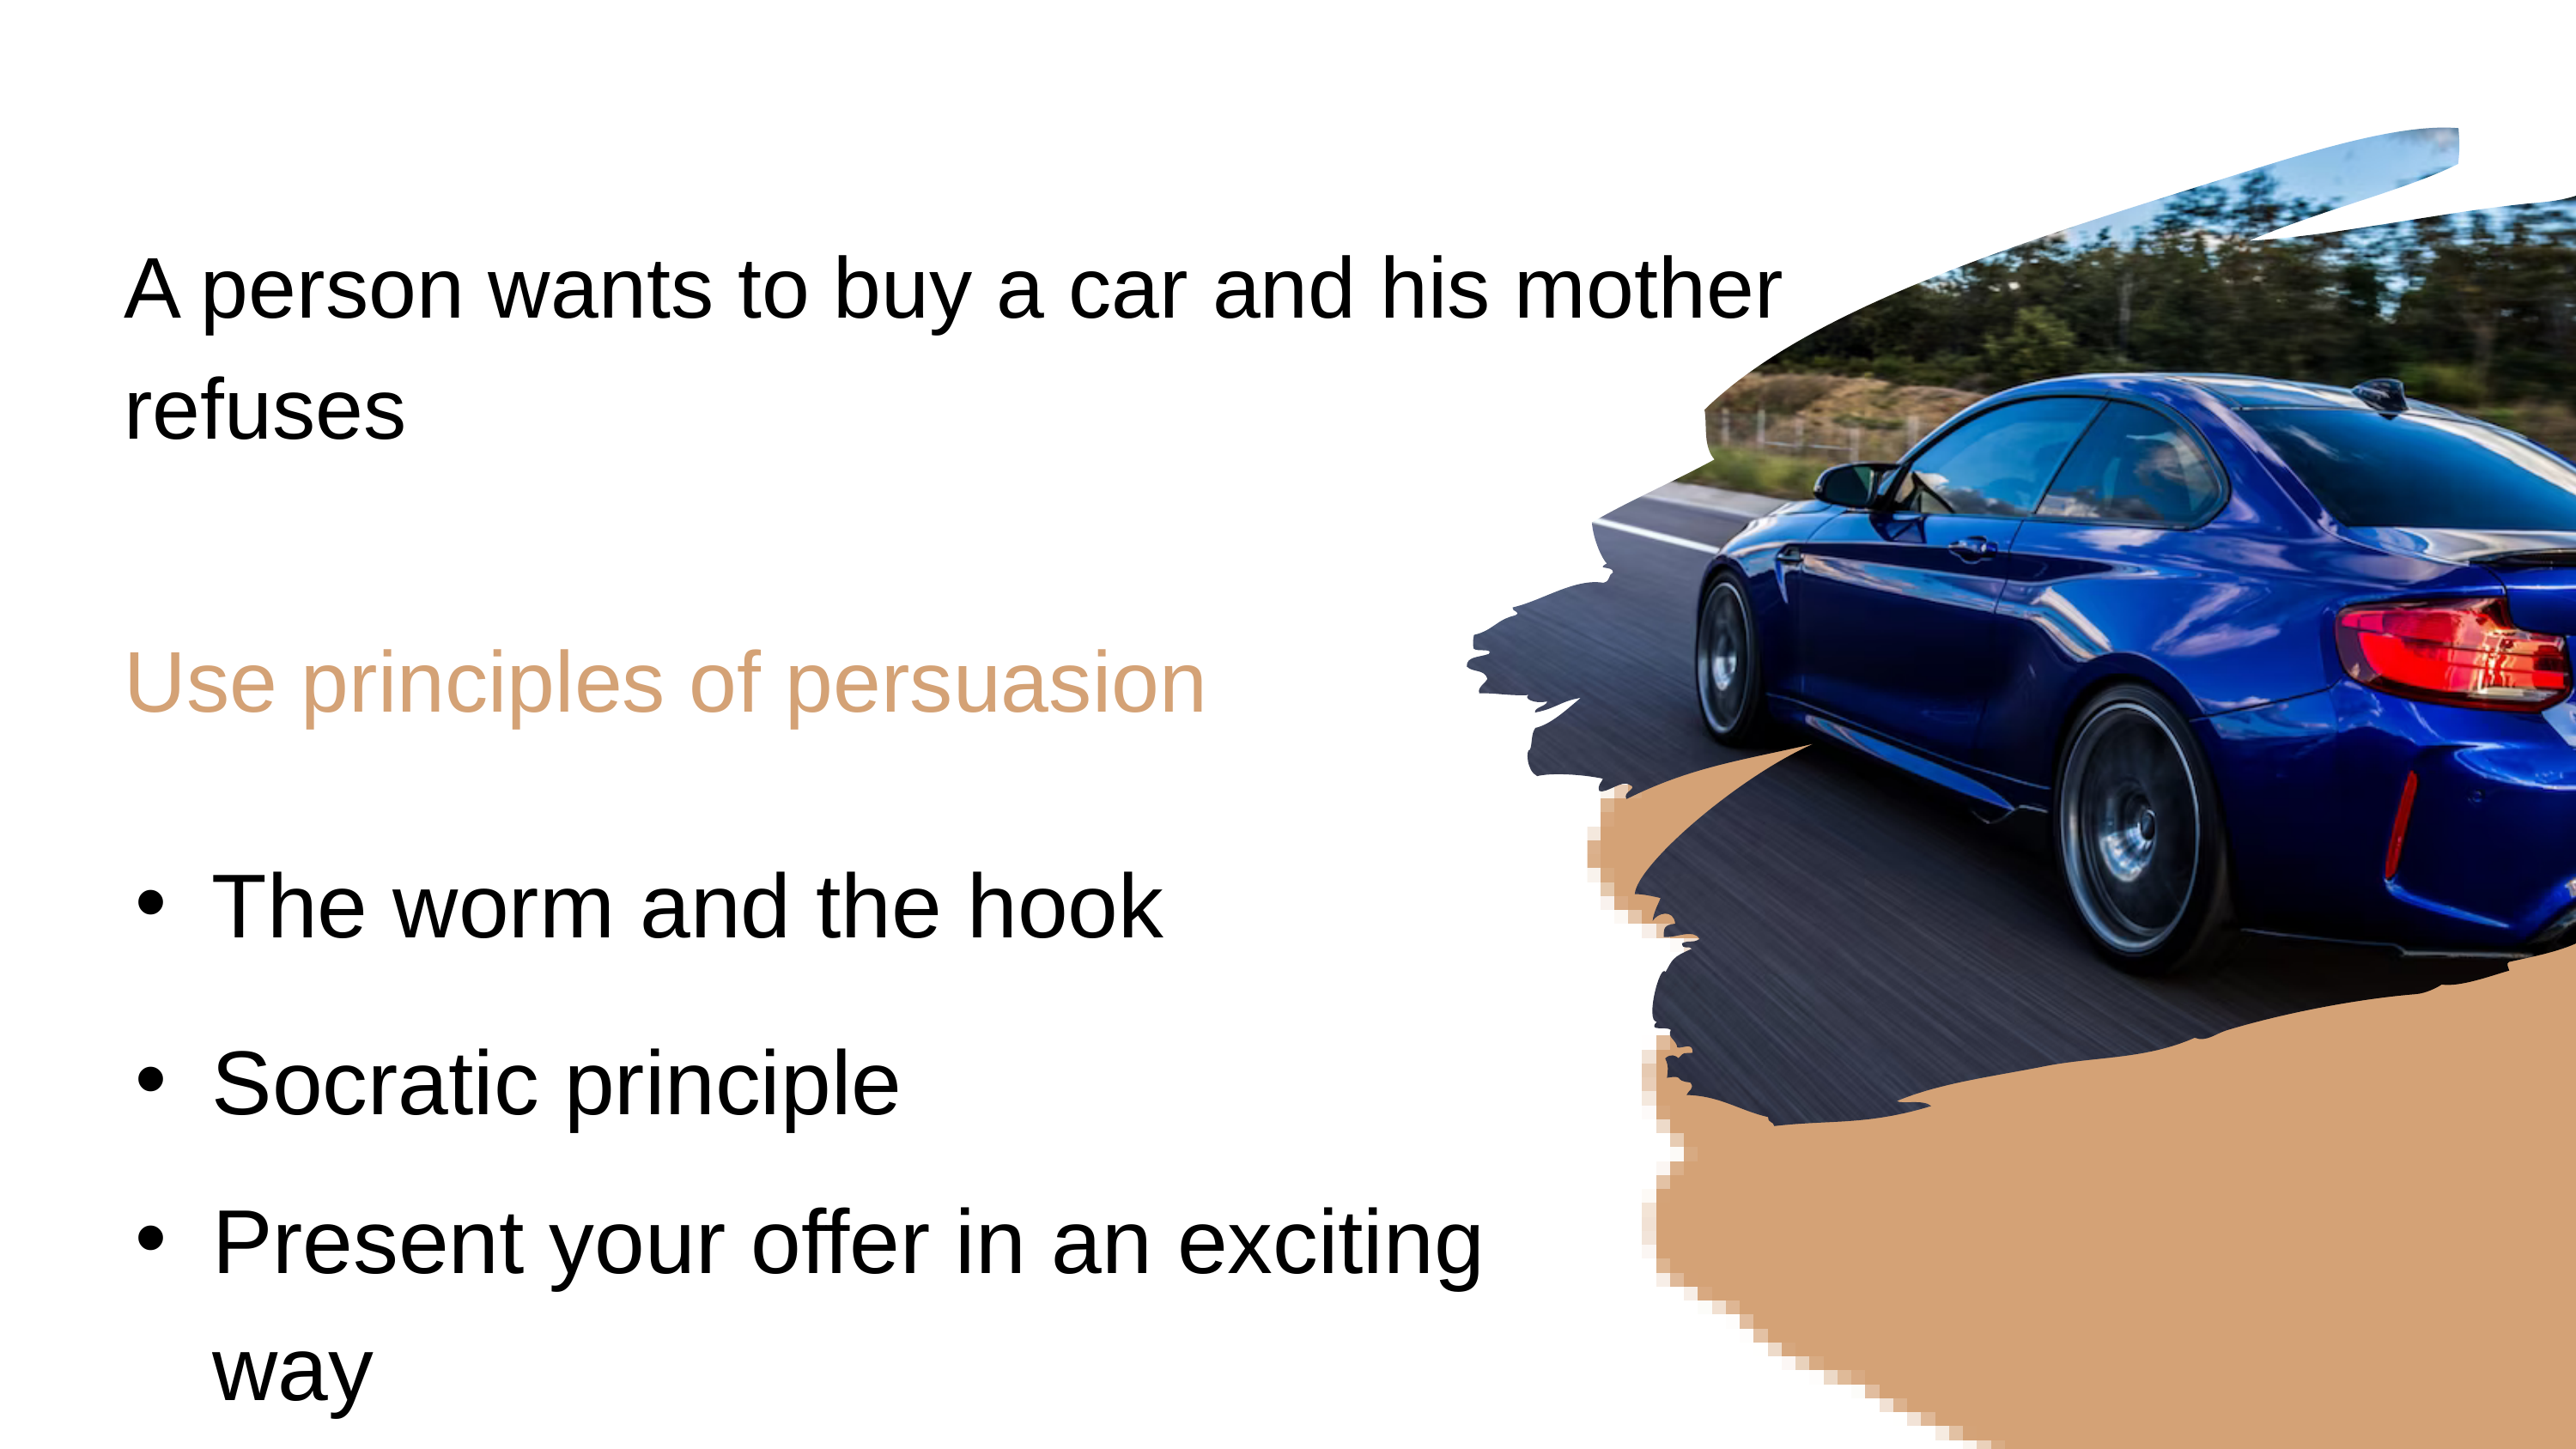

A person wants to buy a car and his mother refuses

Use principles of persuasion
The worm and the hook
Socratic principle
Present your offer in an exciting way